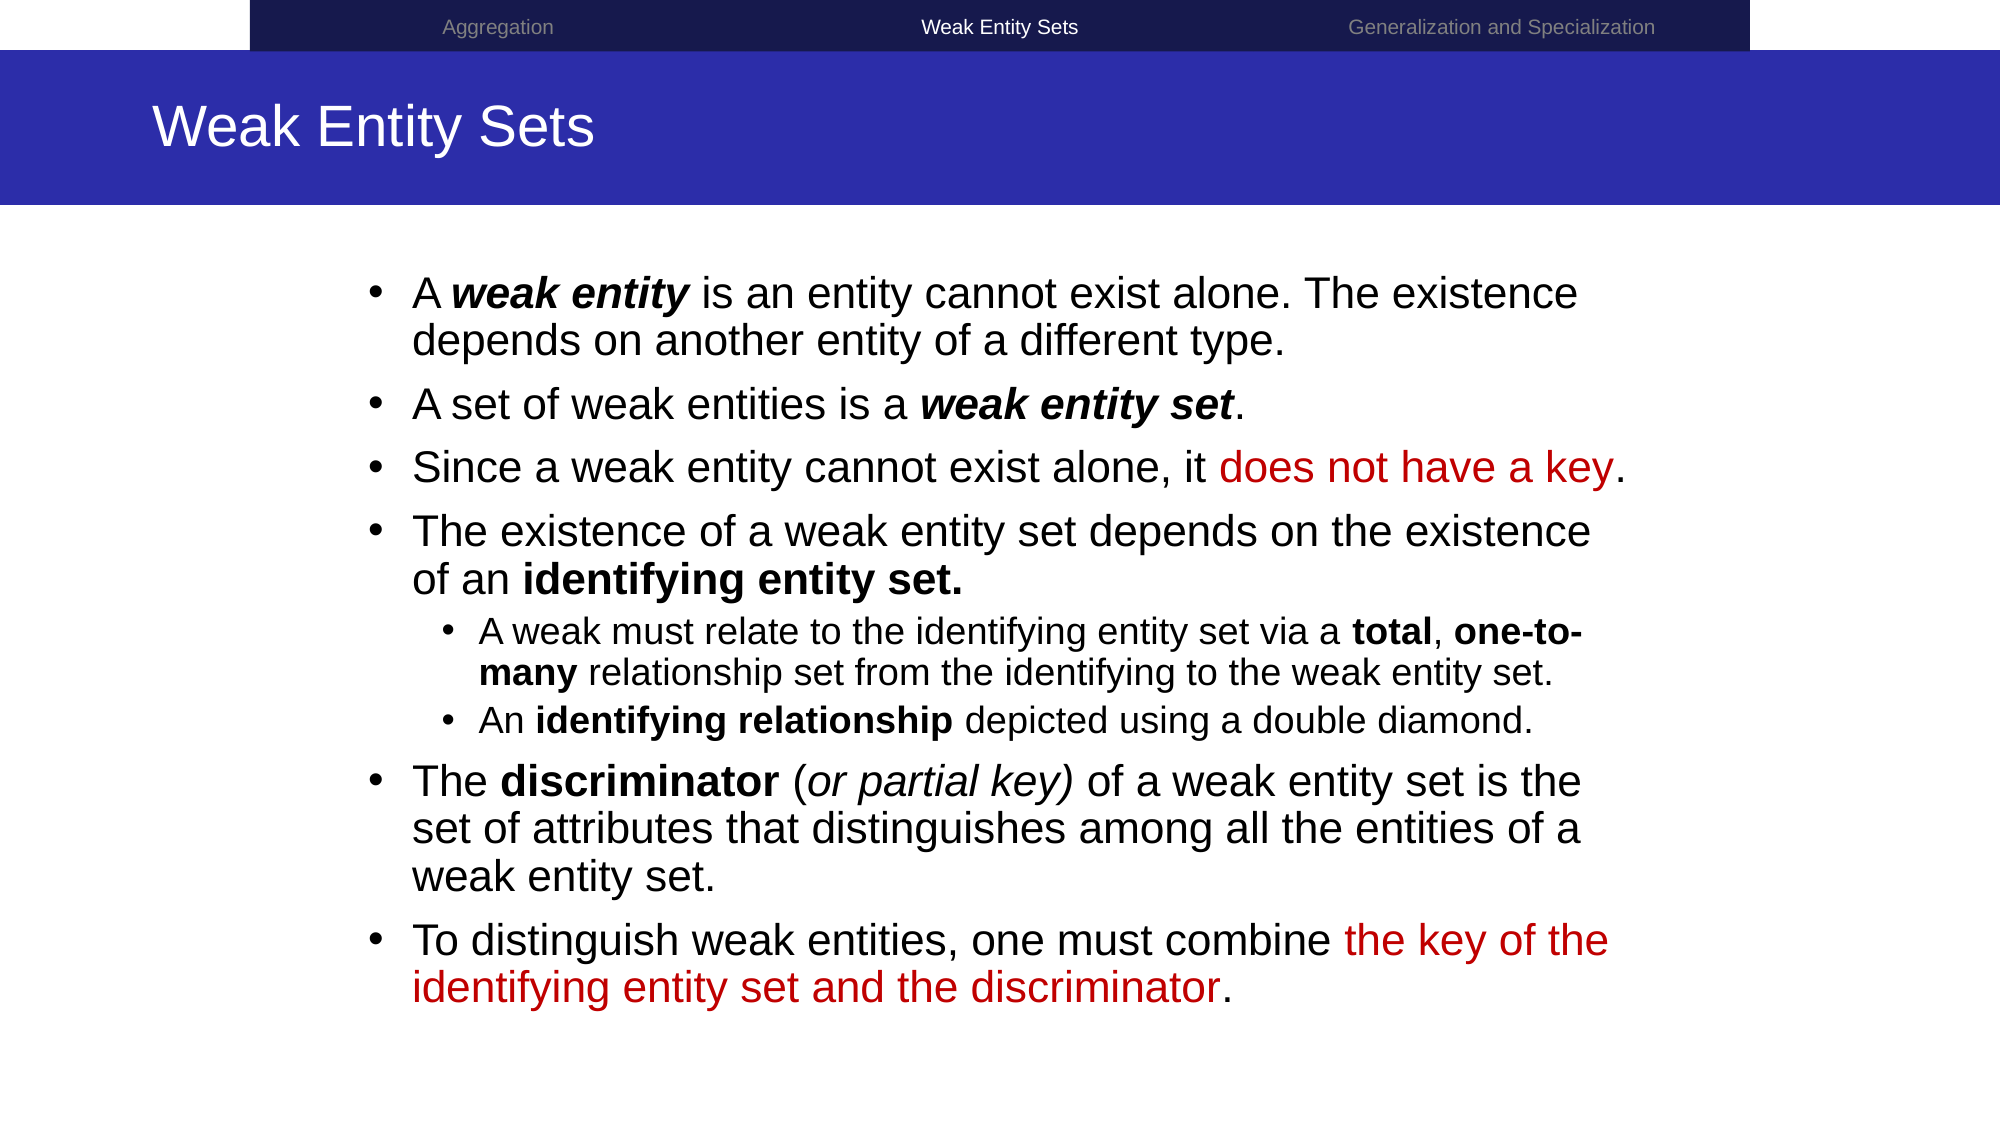

Generalization and Specialization
Aggregation
Weak Entity Sets
# Weak Entity Sets
A weak entity is an entity cannot exist alone. The existence depends on another entity of a different type.
A set of weak entities is a weak entity set.
Since a weak entity cannot exist alone, it does not have a key.
The existence of a weak entity set depends on the existence of an identifying entity set.
A weak must relate to the identifying entity set via a total, one-to-many relationship set from the identifying to the weak entity set.
An identifying relationship depicted using a double diamond.
The discriminator (or partial key) of a weak entity set is the set of attributes that distinguishes among all the entities of a weak entity set.
To distinguish weak entities, one must combine the key of the identifying entity set and the discriminator.